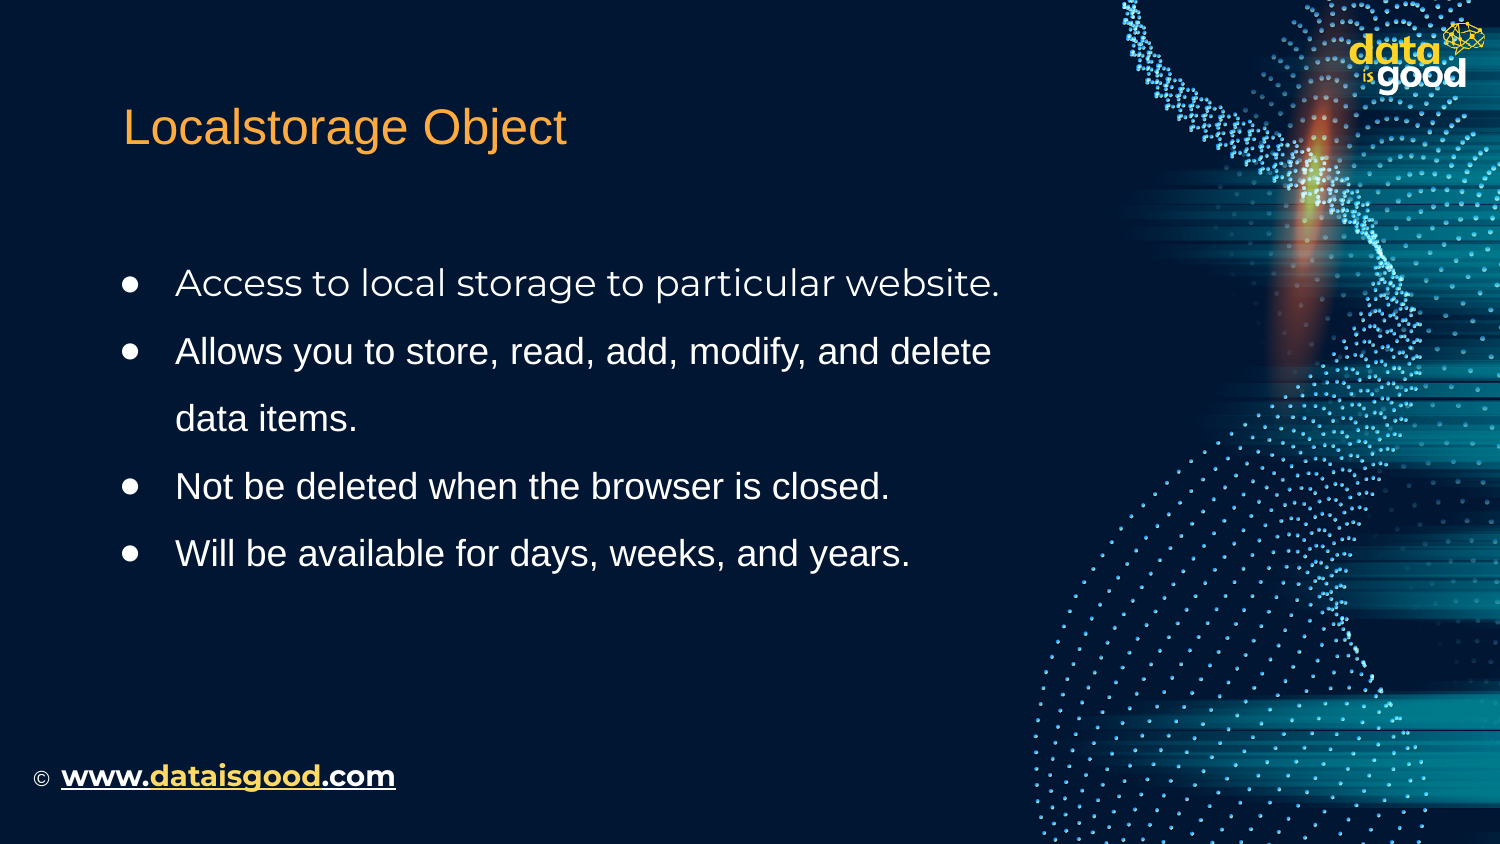

# Localstorage Object
Access to local storage to particular website.
Allows you to store, read, add, modify, and delete data items.
Not be deleted when the browser is closed.
Will be available for days, weeks, and years.